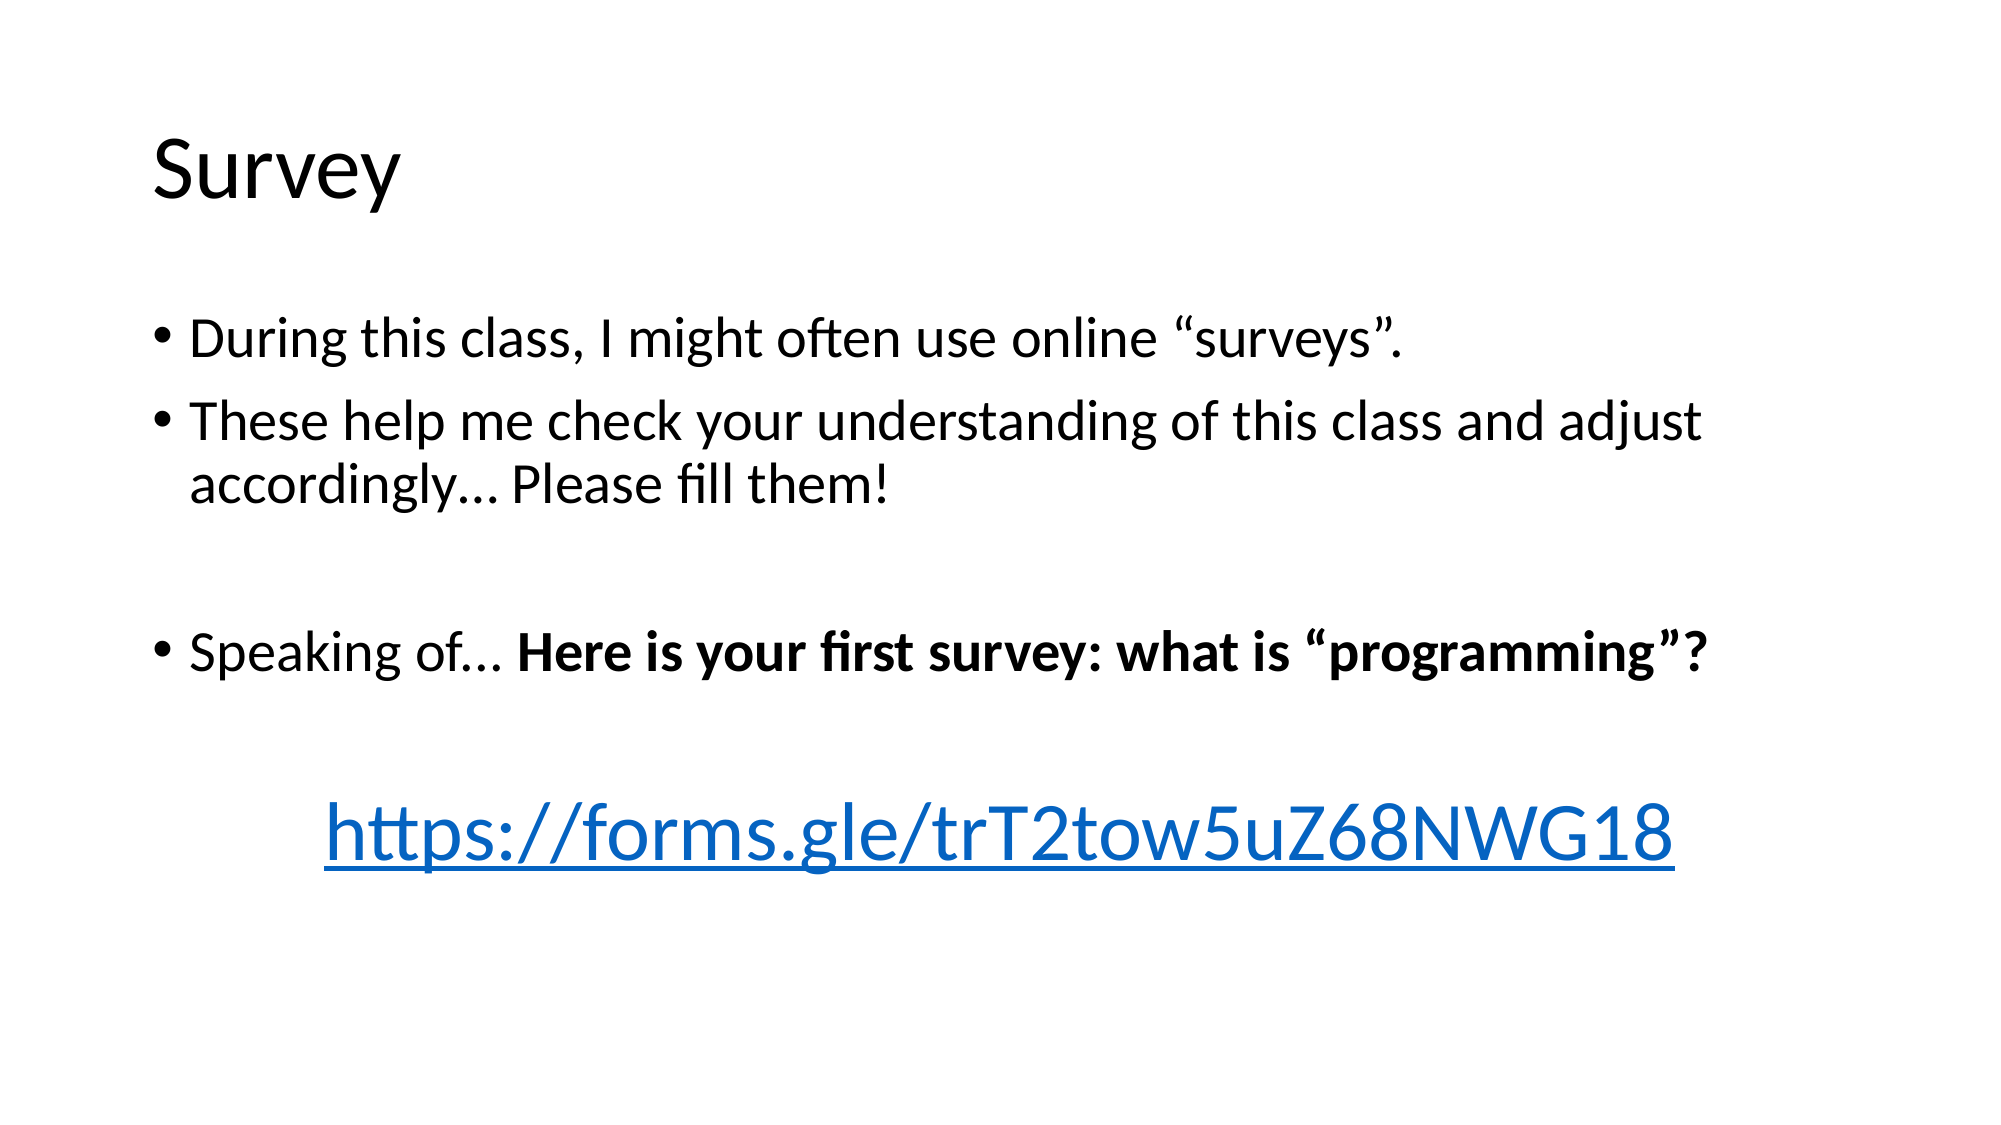

# Survey
During this class, I might often use online “surveys”.
These help me check your understanding of this class and adjust accordingly… Please fill them!

Speaking of... Here is your first survey: what is “programming”?

https://forms.gle/trT2tow5uZ68NWG18